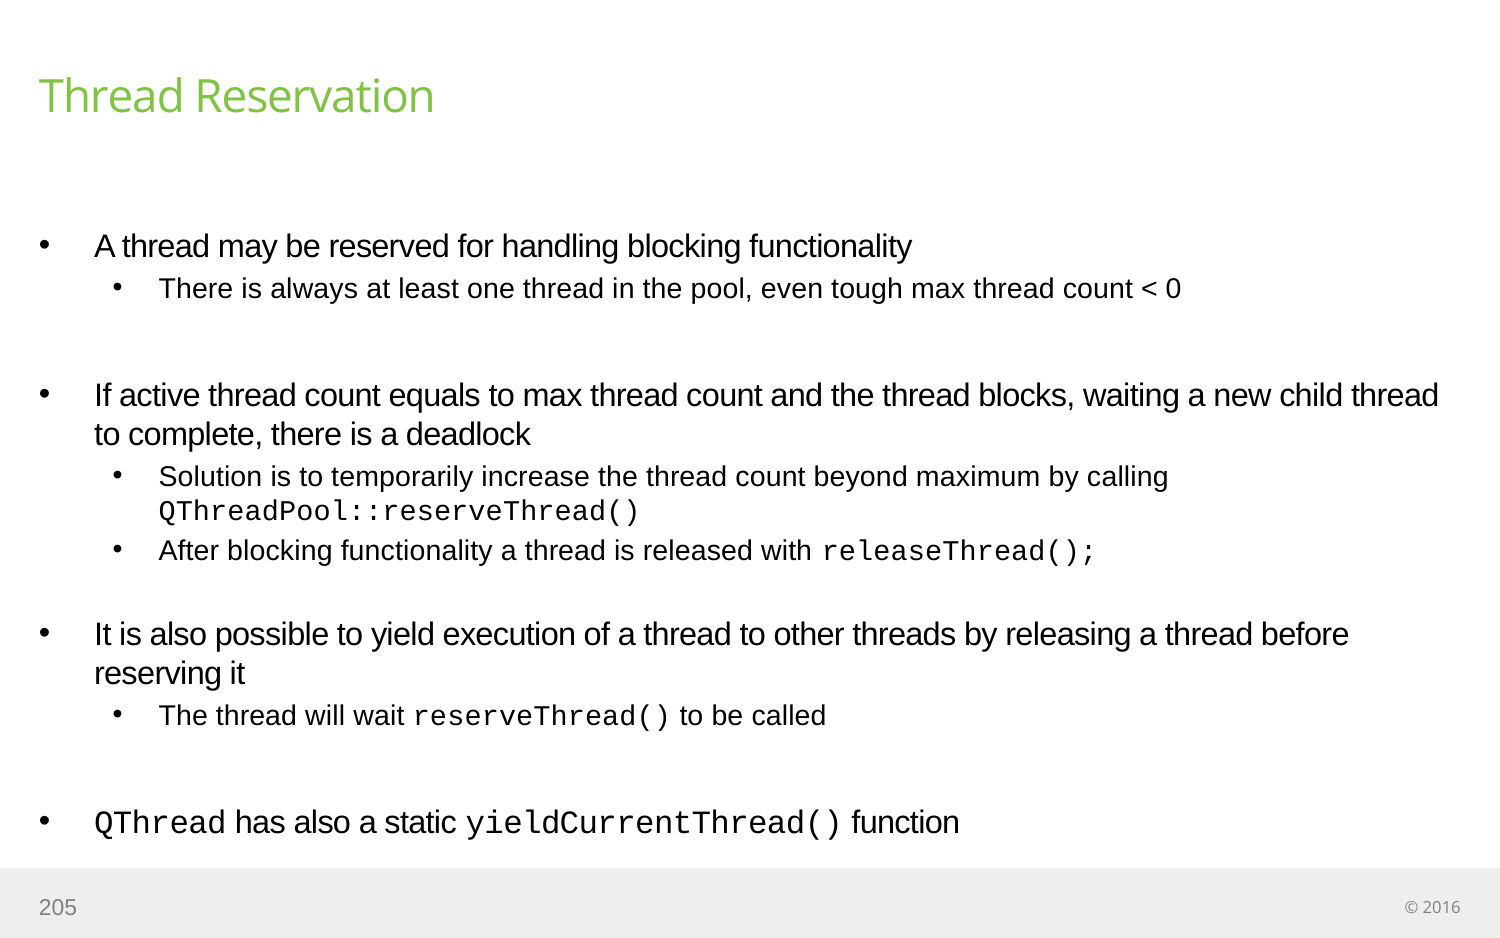

# Thread Reservation
A thread may be reserved for handling blocking functionality
There is always at least one thread in the pool, even tough max thread count < 0

If active thread count equals to max thread count and the thread blocks, waiting a new child thread to complete, there is a deadlock
Solution is to temporarily increase the thread count beyond maximum by calling QThreadPool::reserveThread()
After blocking functionality a thread is released with releaseThread();

It is also possible to yield execution of a thread to other threads by releasing a thread before reserving it
The thread will wait reserveThread() to be called

QThread has also a static yieldCurrentThread() function

205
© 2016